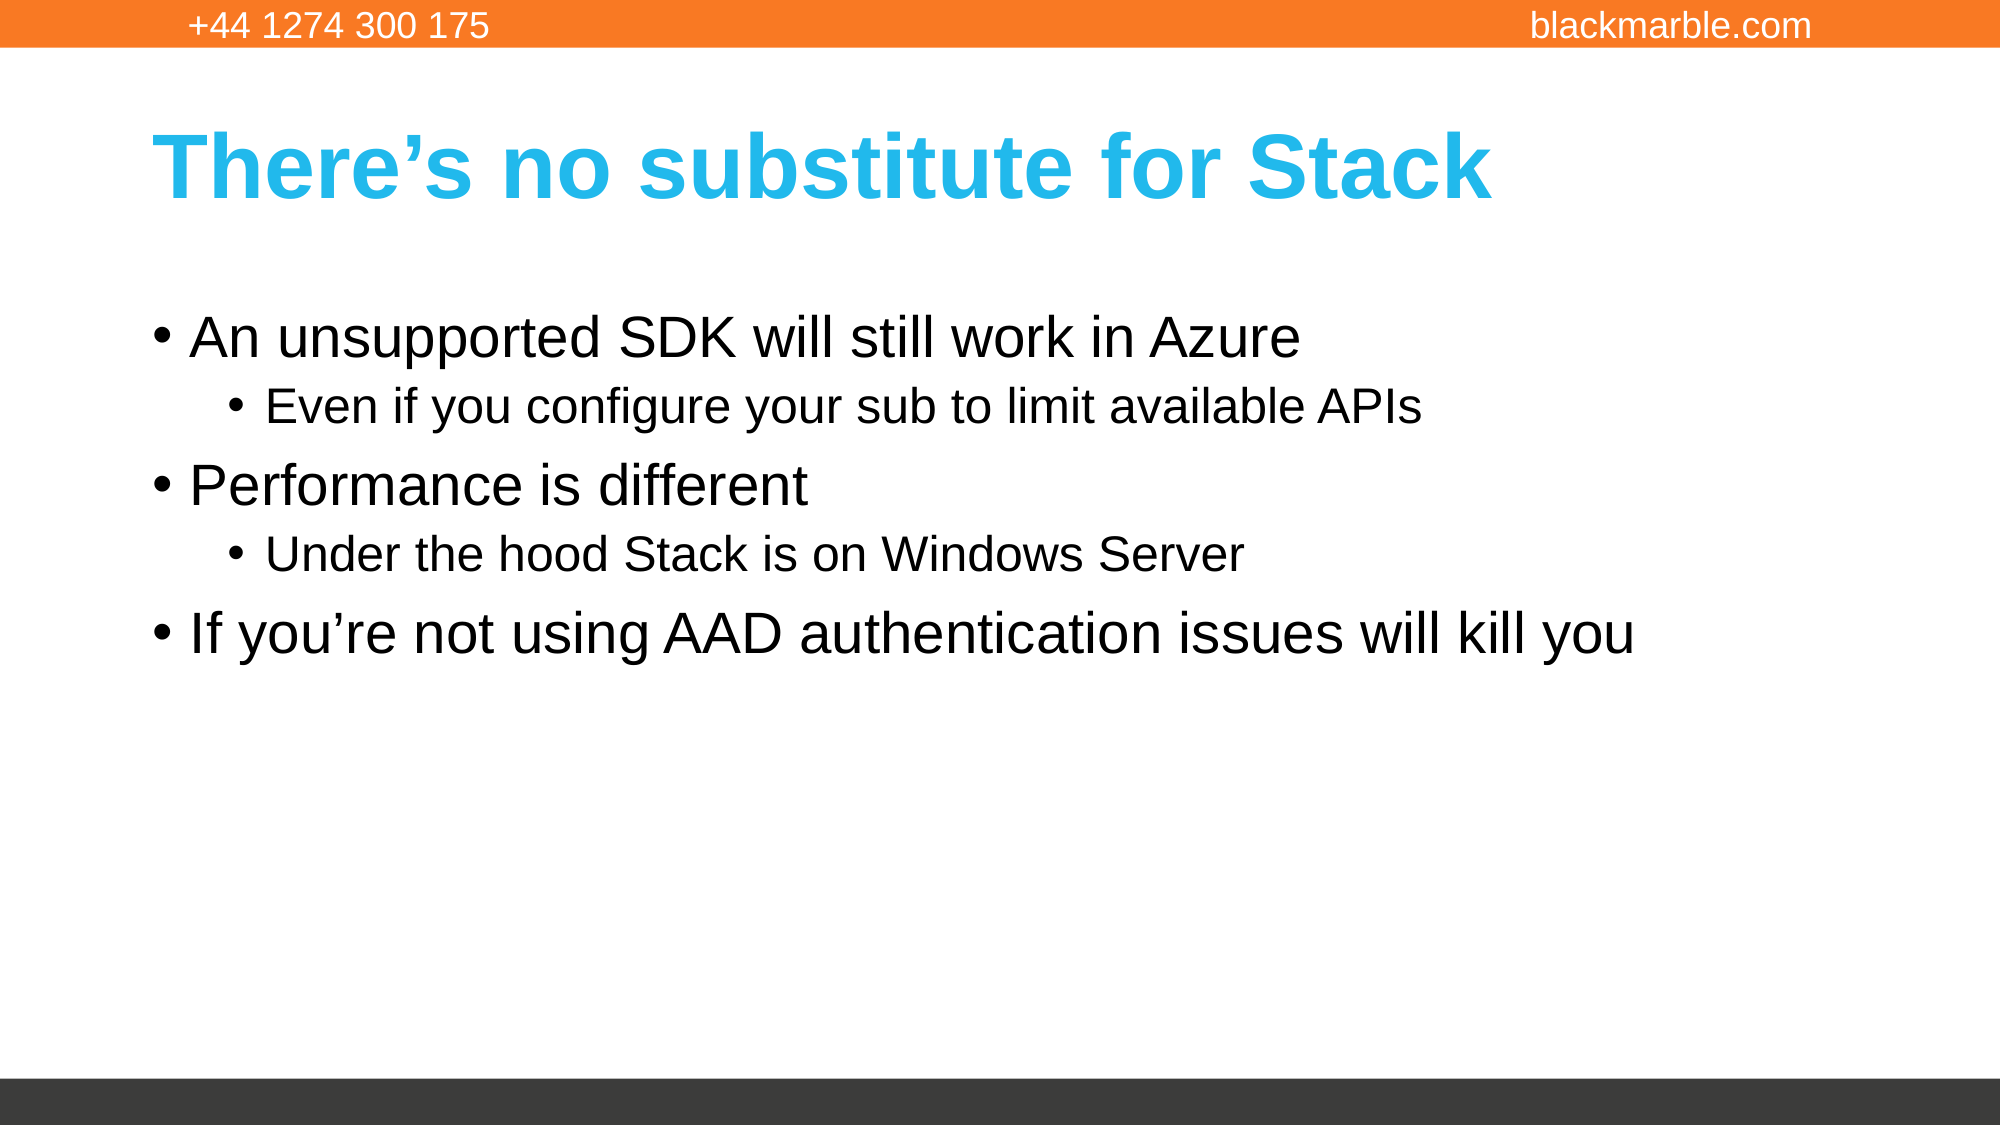

# There’s no substitute for Stack
An unsupported SDK will still work in Azure
Even if you configure your sub to limit available APIs
Performance is different
Under the hood Stack is on Windows Server
If you’re not using AAD authentication issues will kill you